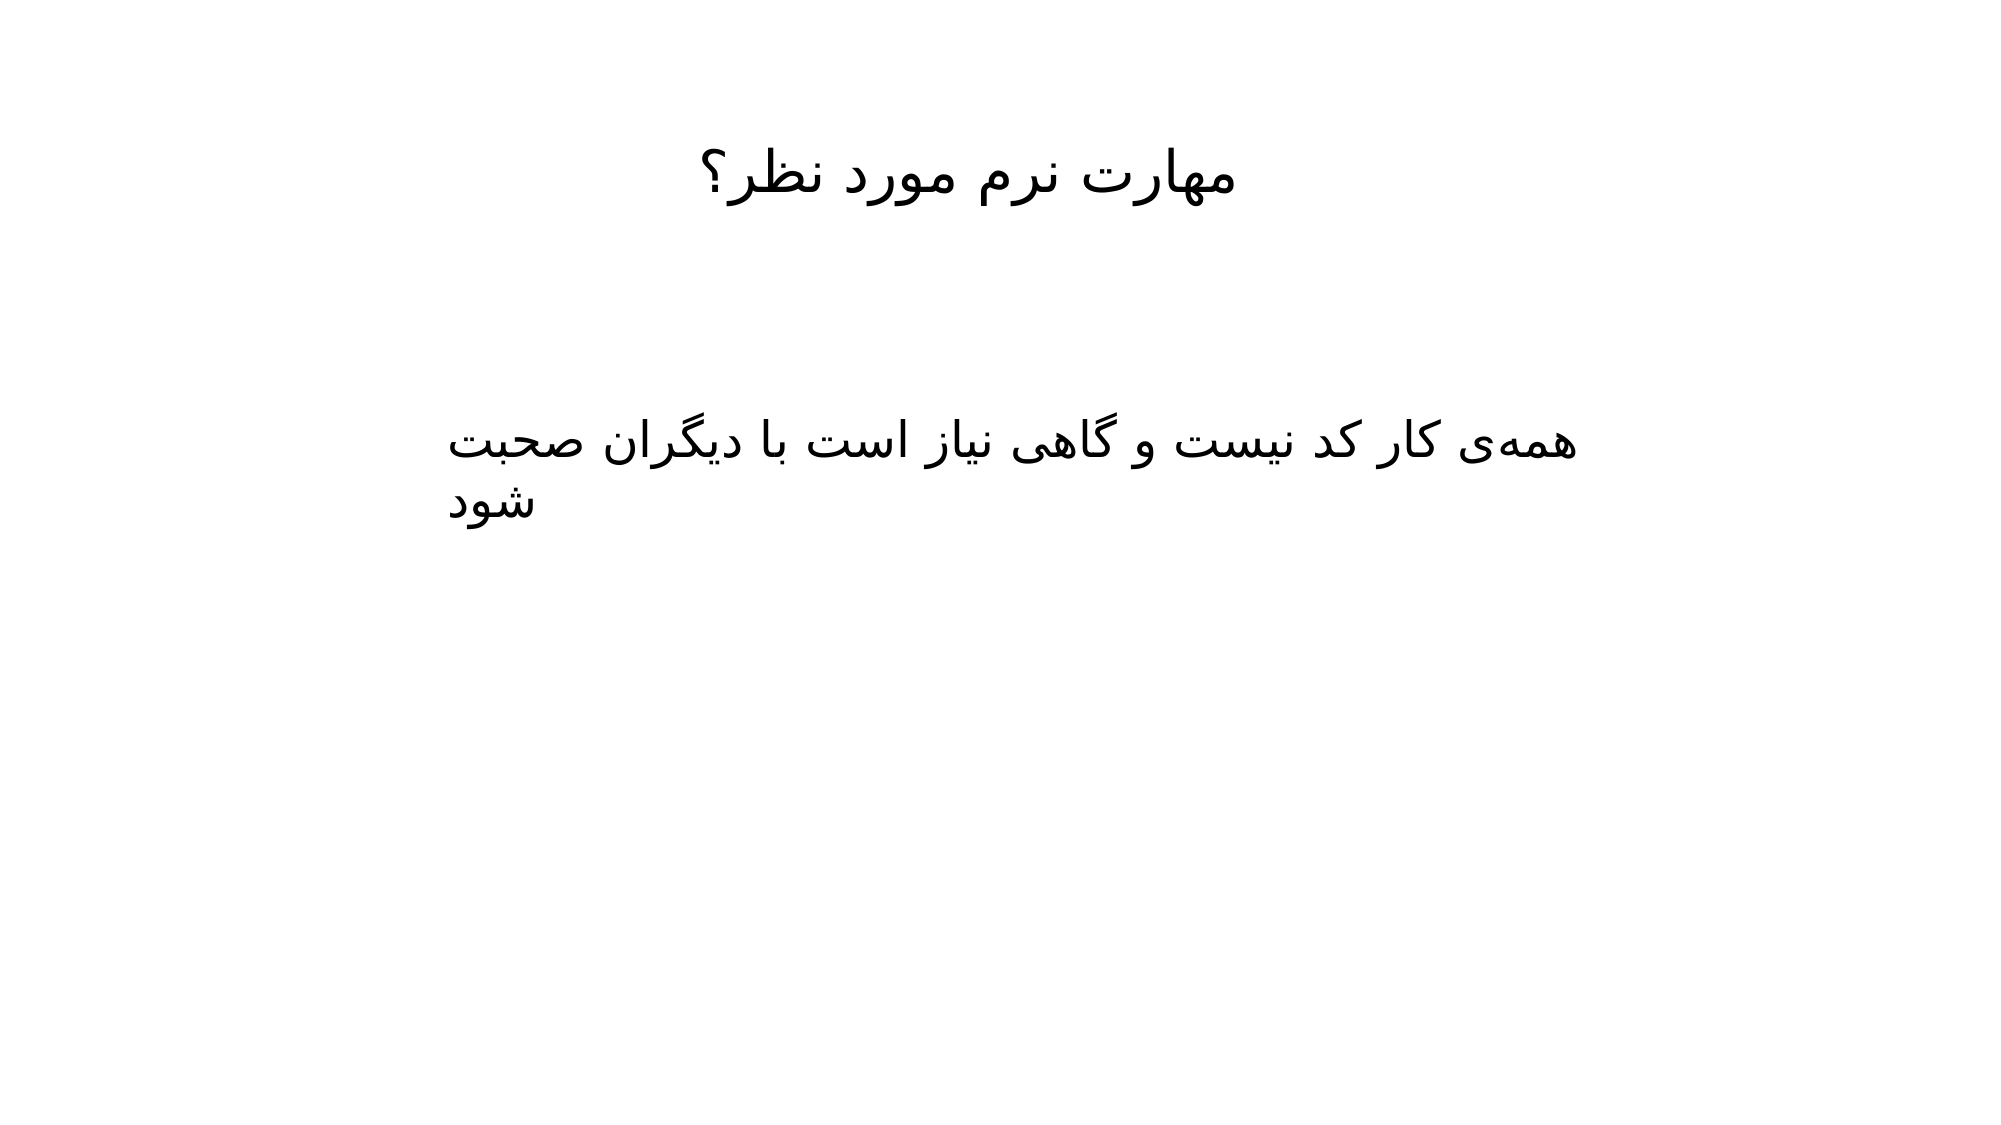

مهارت نرم مورد نظر؟
همه‌ی کار کد نیست و گاهی نیاز است با دیگران صحبت شود